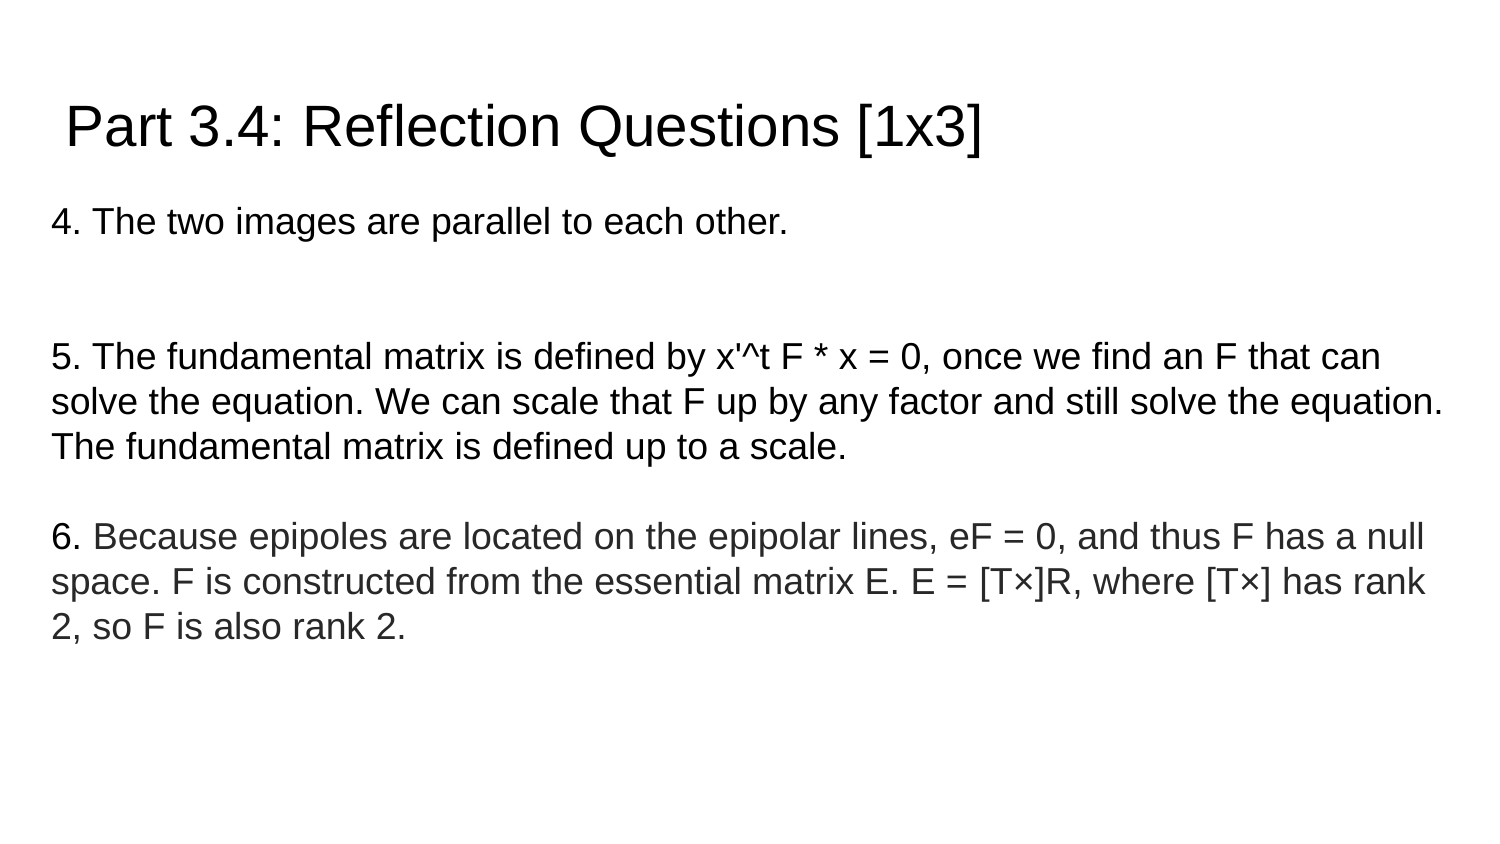

Part 3.4: Reflection Questions [1x3]

4. The two images are parallel to each other.

5. The fundamental matrix is defined by x'^t F * x = 0, once we find an F that can solve the equation. We can scale that F up by any factor and still solve the equation. The fundamental matrix is defined up to a scale.

6. Because epipoles are located on the epipolar lines, eF = 0, and thus F has a null space. F is constructed from the essential matrix E. E = [T×]R, where [T×] has rank 2, so F is also rank 2.